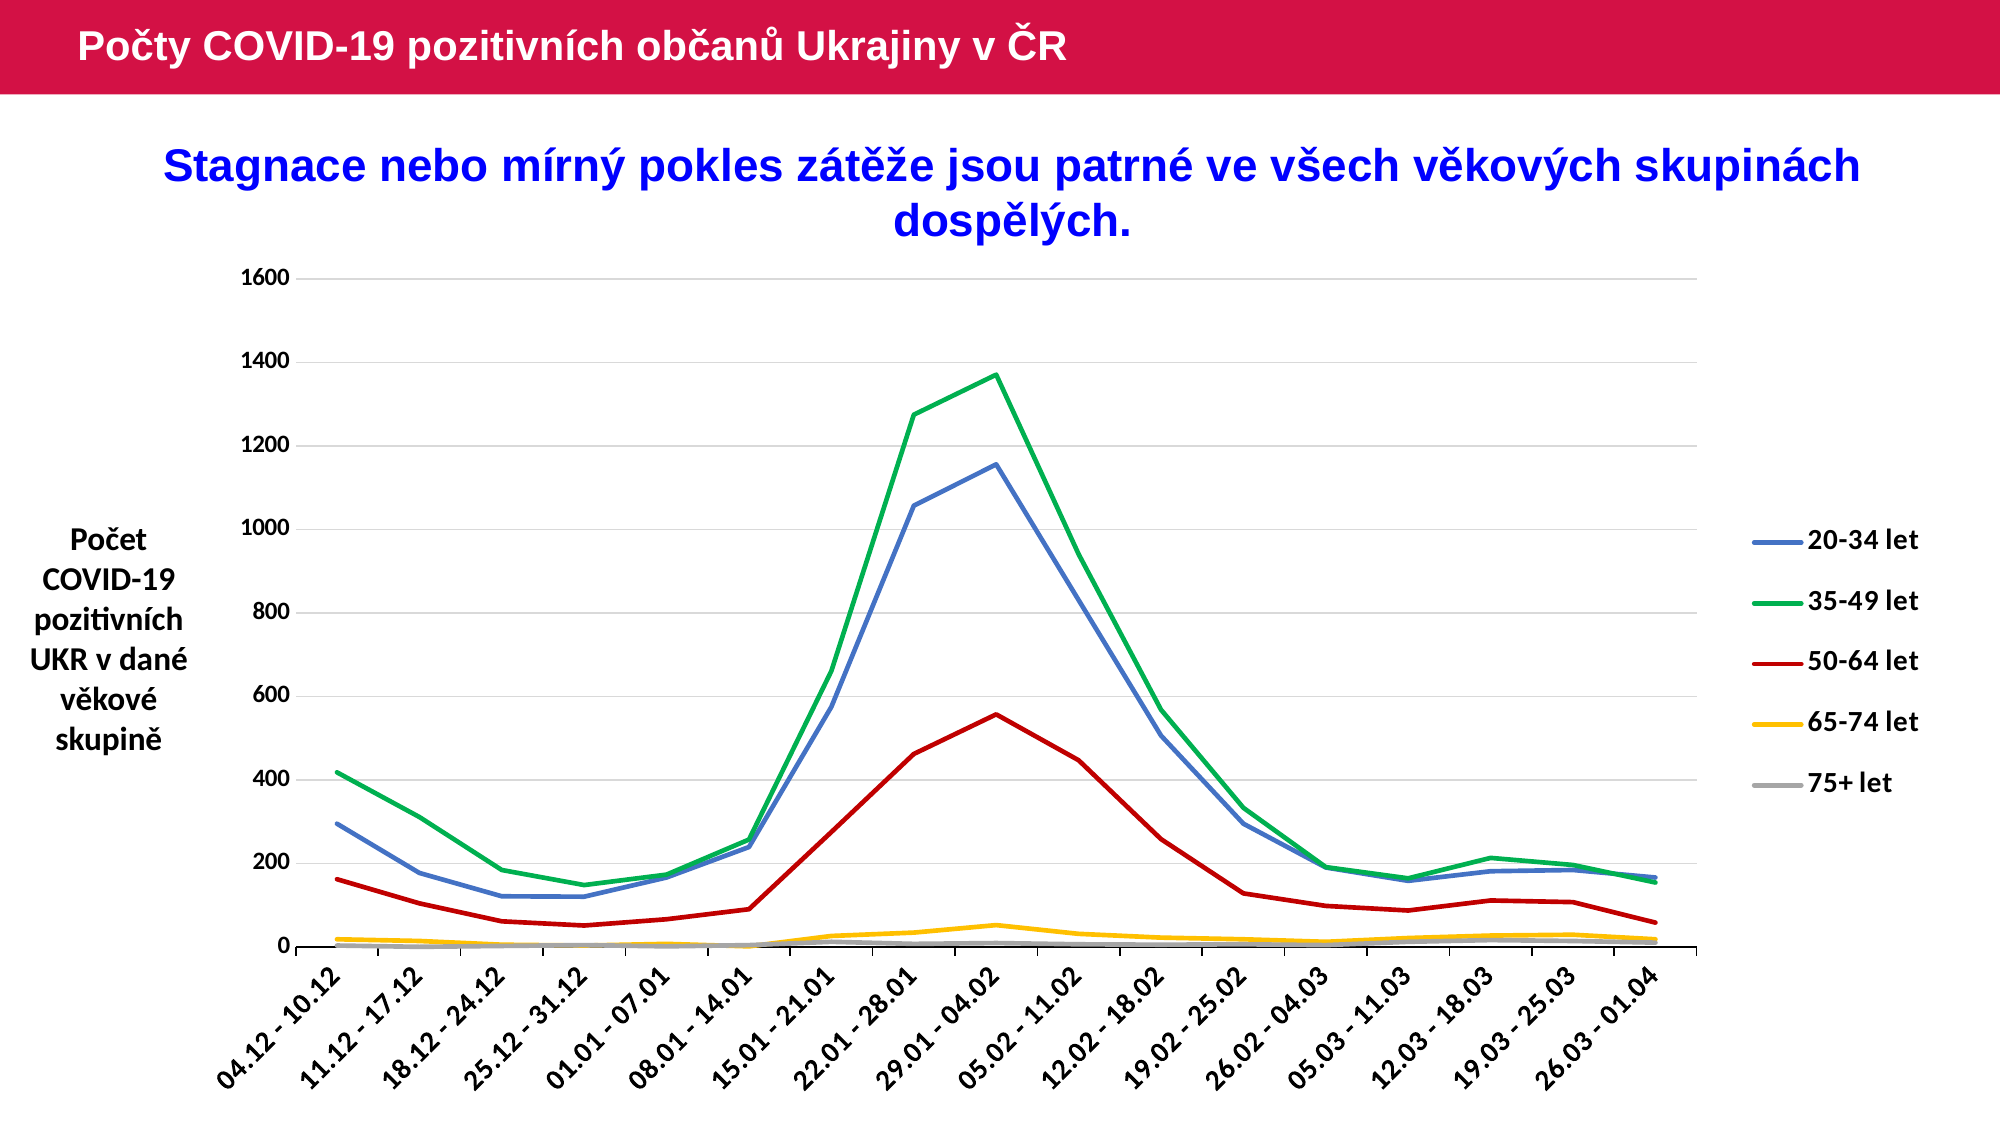

# Počty COVID-19 pozitivních občanů Ukrajiny v ČR
Stagnace nebo mírný pokles zátěže jsou patrné ve všech věkových skupinách dospělých.

### Chart

| Category | 20-34 let | 35-49 let | 50-64 let | 65-74 let | 75+ let |
|---|---|---|---|---|---|
| 04.12 - 10.12 | 295.0 | 418.0 | 162.0 | 18.0 | 3.0 |
| 11.12 - 17.12 | 177.0 | 311.0 | 104.0 | 14.0 | 0.0 |
| 18.12 - 24.12 | 121.0 | 184.0 | 61.0 | 5.0 | 2.0 |
| 25.12 - 31.12 | 120.0 | 148.0 | 51.0 | 3.0 | 4.0 |
| 01.01 - 07.01 | 166.0 | 173.0 | 66.0 | 7.0 | 1.0 |
| 08.01 - 14.01 | 239.0 | 257.0 | 90.0 | 1.0 | 4.0 |
| 15.01 - 21.01 | 575.0 | 661.0 | 275.0 | 26.0 | 12.0 |
| 22.01 - 28.01 | 1057.0 | 1275.0 | 462.0 | 34.0 | 7.0 |
| 29.01 - 04.02 | 1156.0 | 1371.0 | 557.0 | 52.0 | 9.0 |
| 05.02 - 11.02 | 831.0 | 941.0 | 447.0 | 31.0 | 6.0 |
| 12.02 - 18.02 | 506.0 | 568.0 | 258.0 | 22.0 | 5.0 |
| 19.02 - 25.02 | 295.0 | 333.0 | 128.0 | 18.0 | 6.0 |
| 26.02 - 04.03 | 190.0 | 191.0 | 98.0 | 12.0 | 4.0 |
| 05.03 - 11.03 | 158.0 | 164.0 | 87.0 | 21.0 | 12.0 |
| 12.03 - 18.03 | 181.0 | 213.0 | 111.0 | 27.0 | 16.0 |
| 19.03 - 25.03 | 184.0 | 196.0 | 107.0 | 29.0 | 14.0 |
| 26.03 - 01.04 | 166.0 | 154.0 | 58.0 | 18.0 | 10.0 |
Počet COVID-19 pozitivních UKR v dané věkové skupině